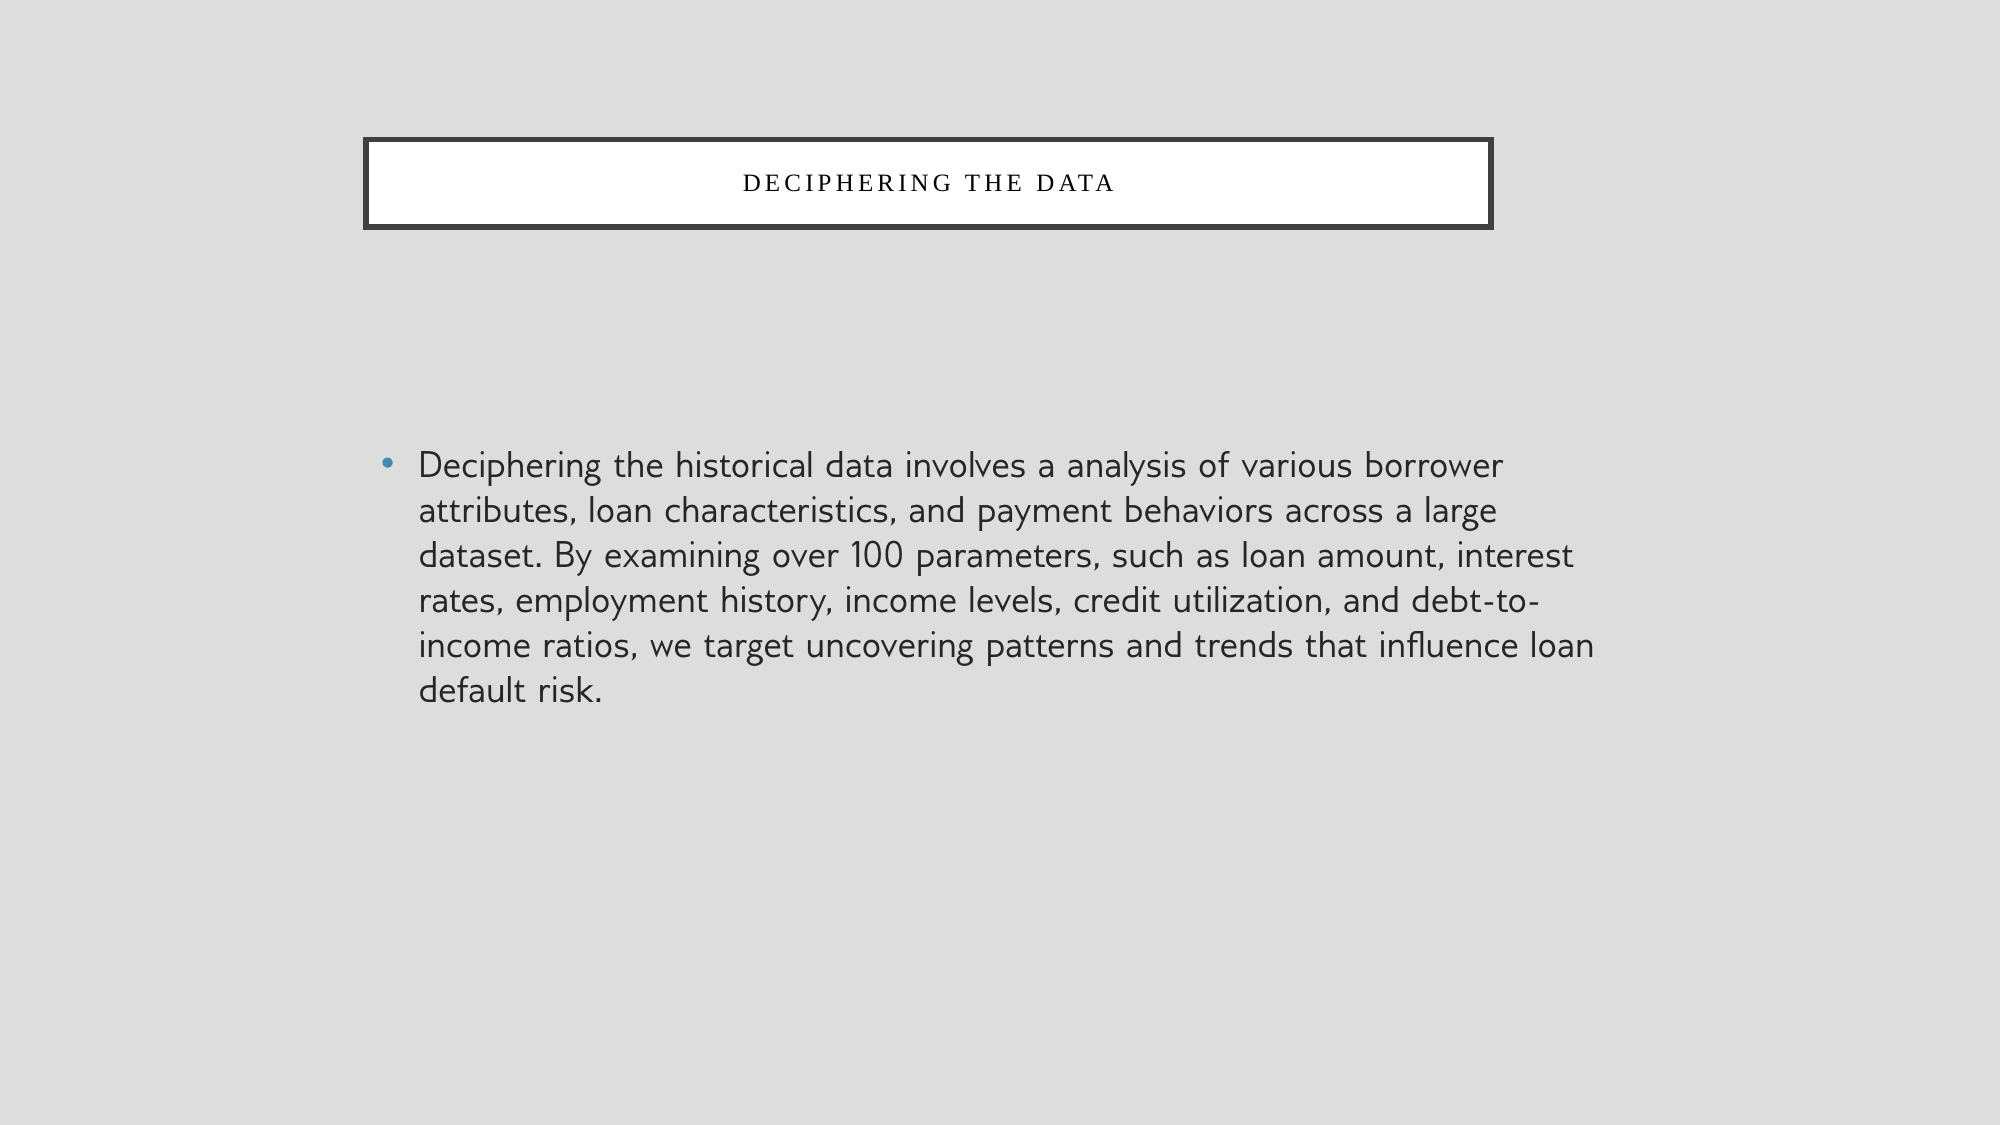

# Deciphering the Data
Deciphering the historical data involves a analysis of various borrower attributes, loan characteristics, and payment behaviors across a large dataset. By examining over 100 parameters, such as loan amount, interest rates, employment history, income levels, credit utilization, and debt-to-income ratios, we target uncovering patterns and trends that influence loan default risk.